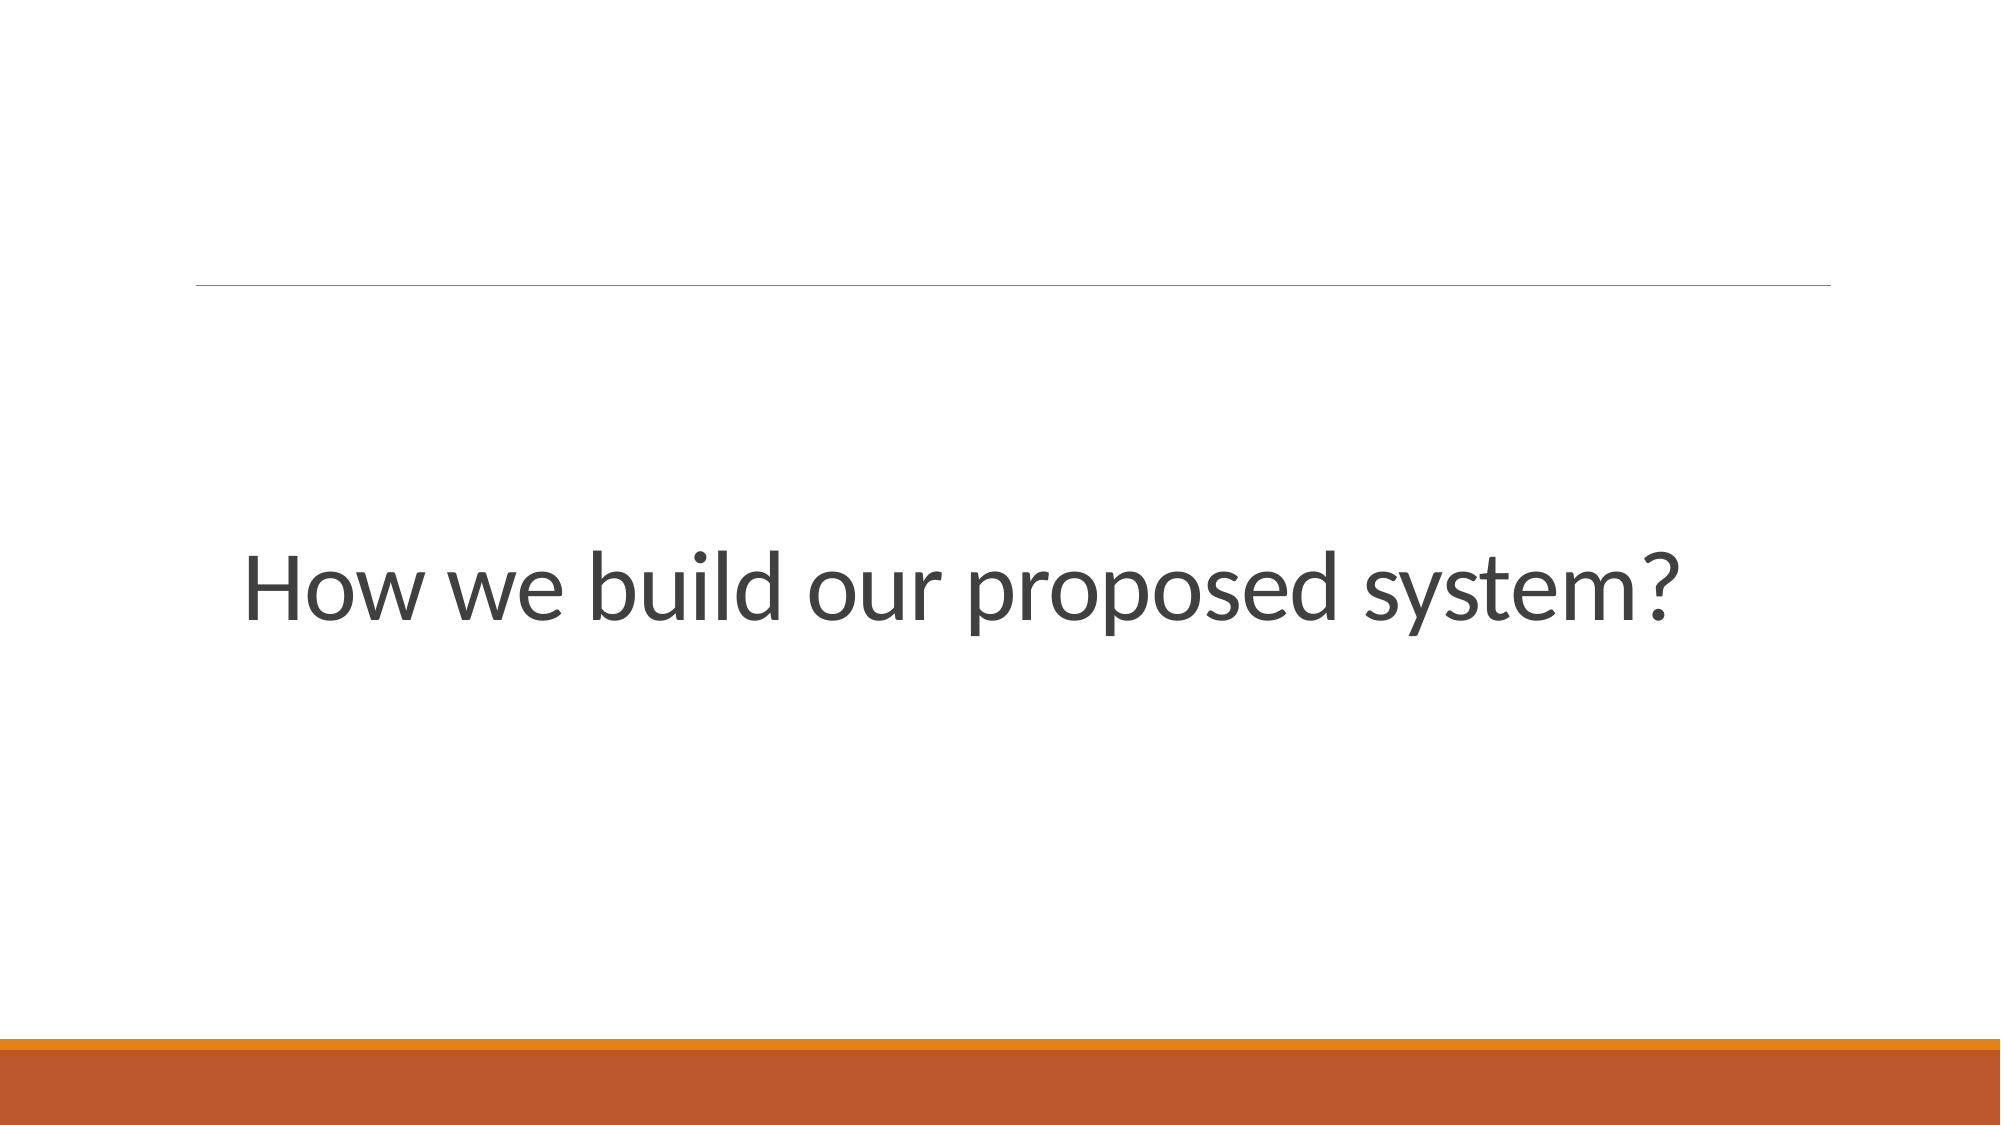

# How we build our proposed system?